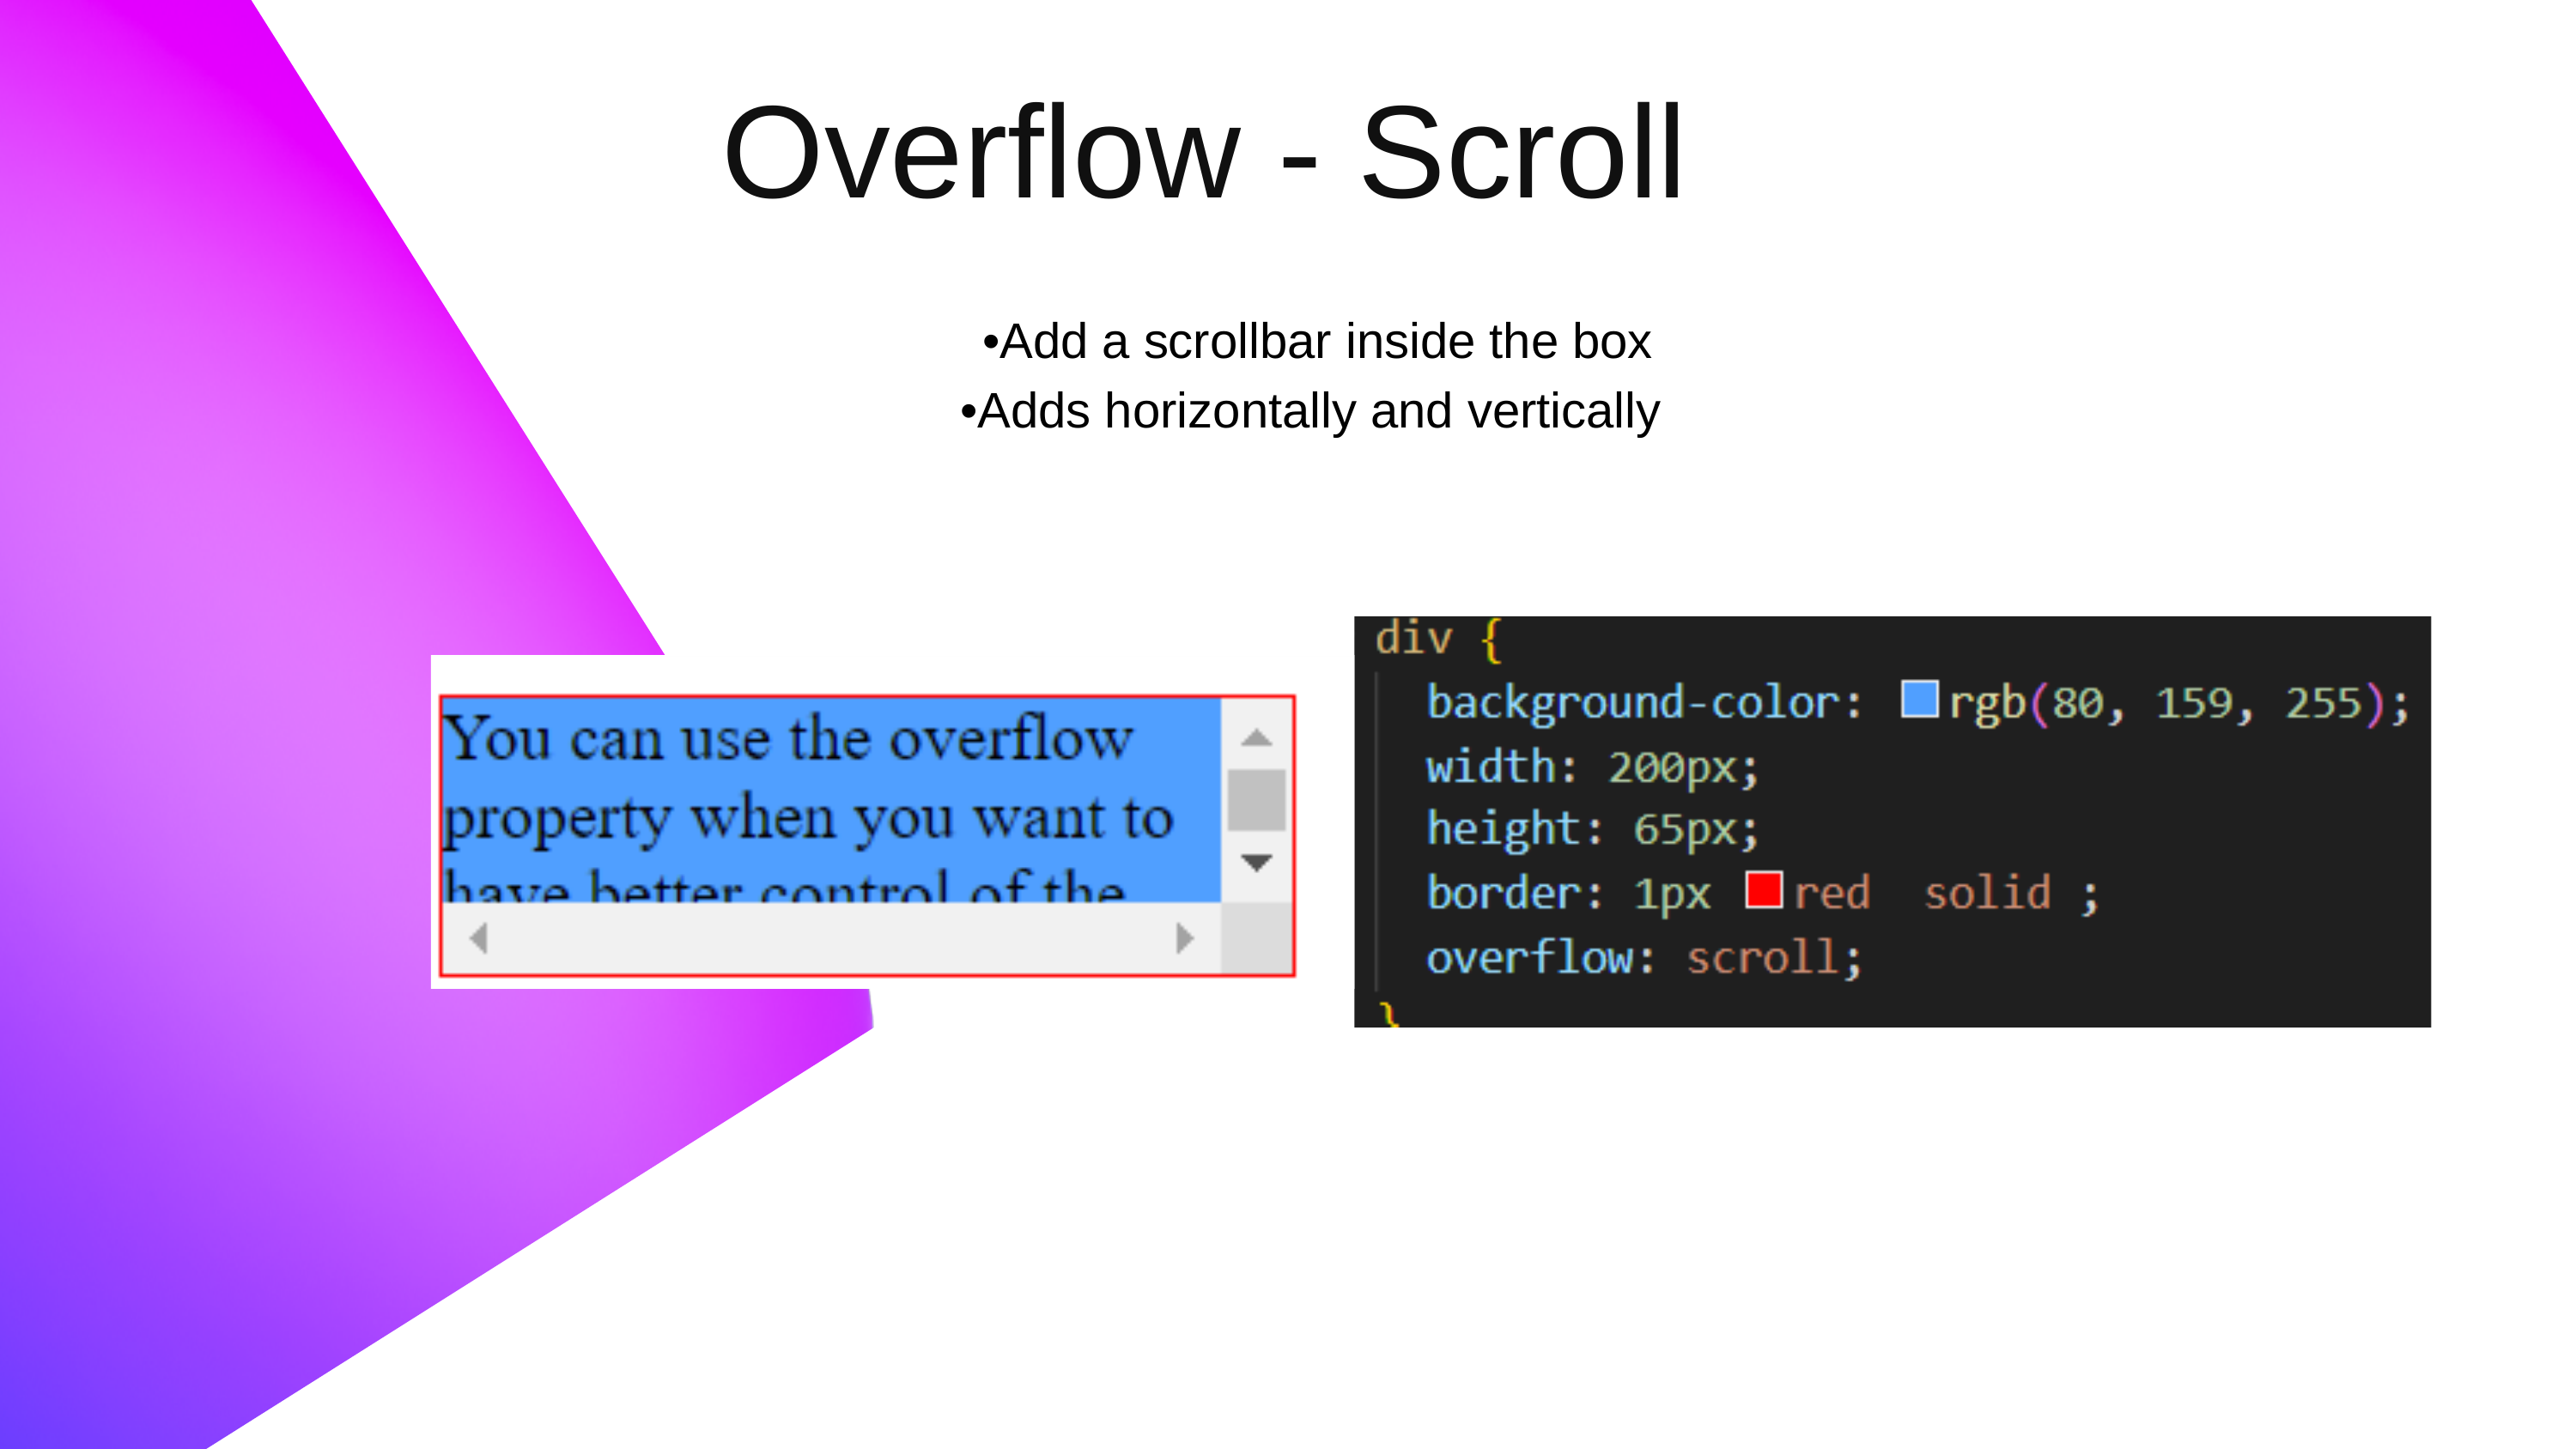

Overflow - Scroll

•Add a scrollbar inside the box
•Adds horizontally and vertically